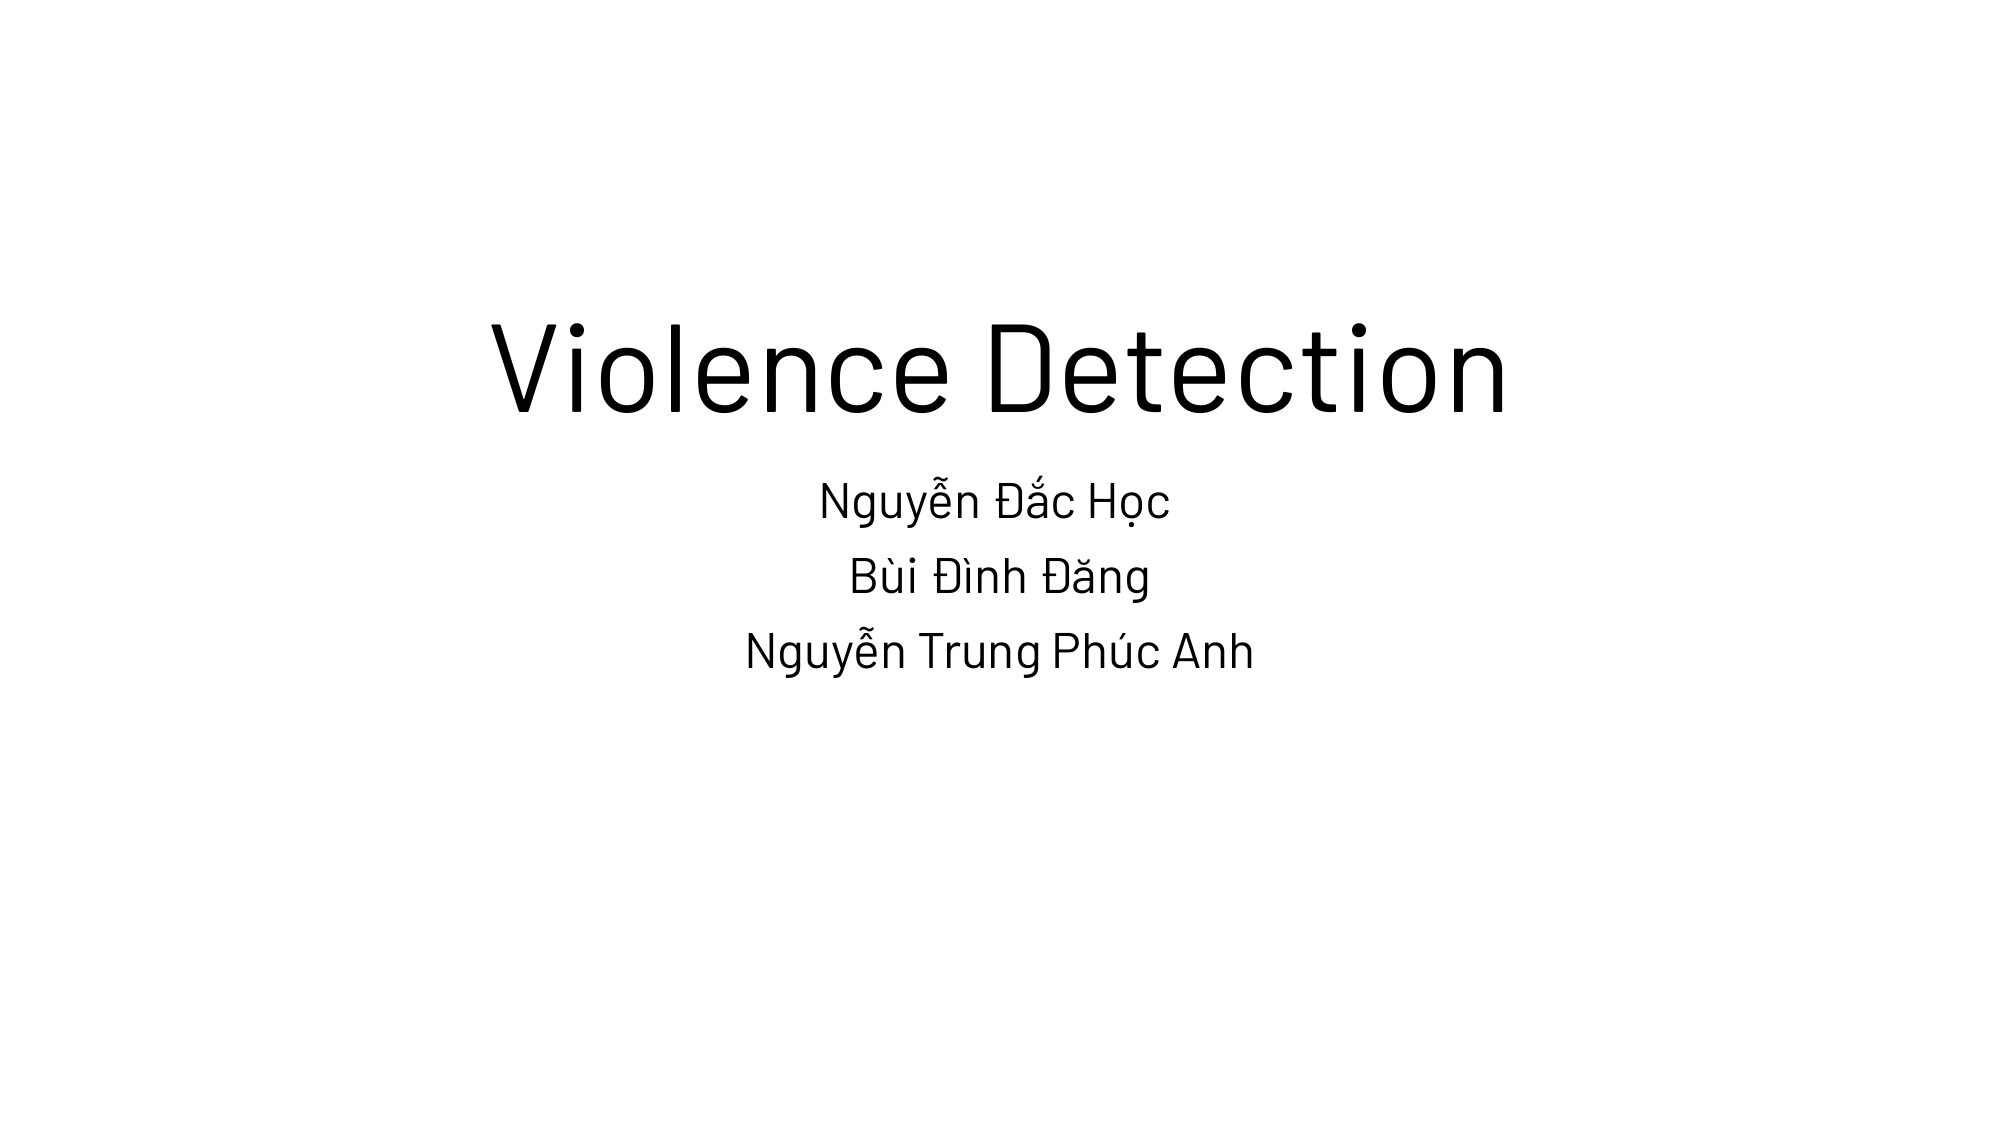

# Violence Detection
Nguyễn Đắc Học
Bùi Đình Đăng
Nguyễn Trung Phúc Anh